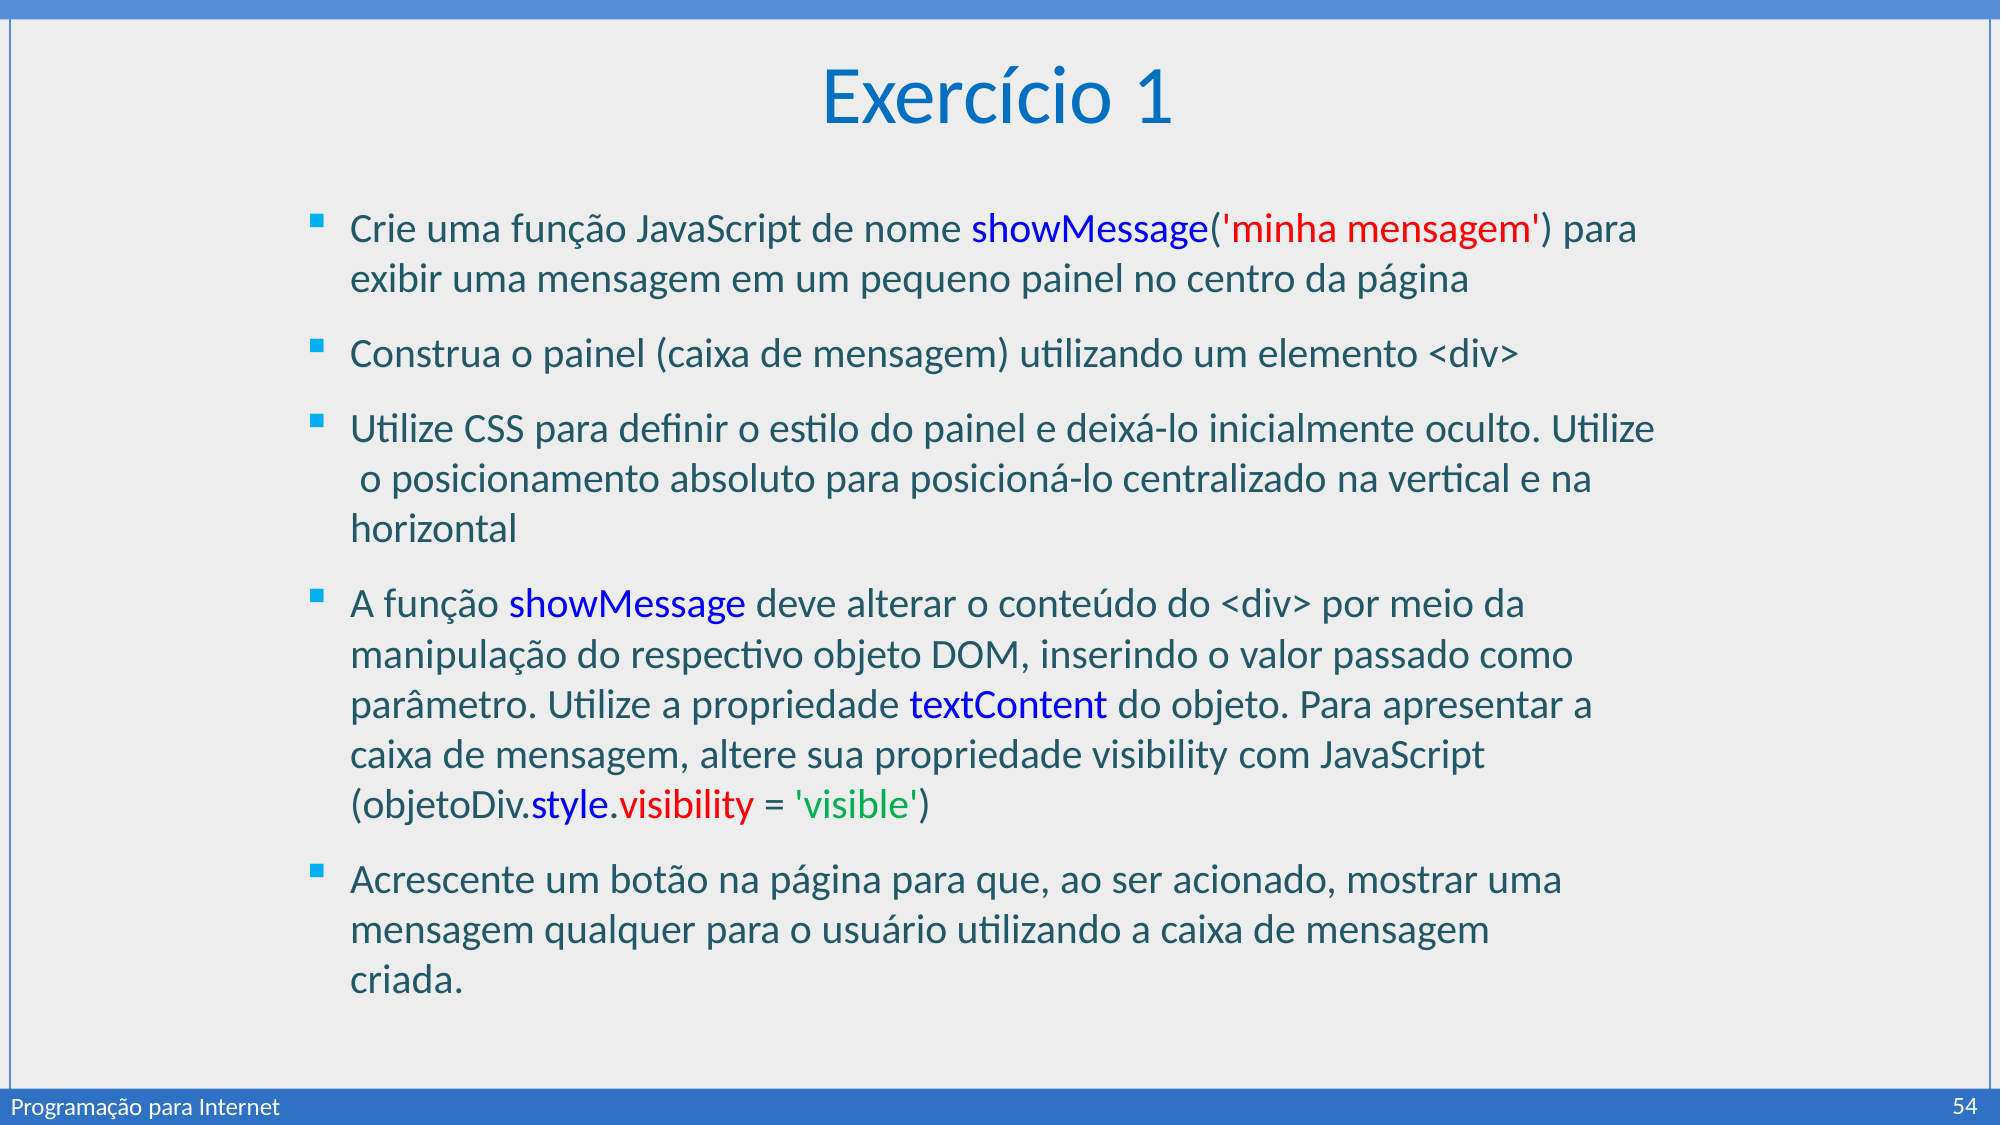

# Exercício 1
Crie uma função JavaScript de nome showMessage('minha mensagem') para
exibir uma mensagem em um pequeno painel no centro da página
Construa o painel (caixa de mensagem) utilizando um elemento <div>
Utilize CSS para definir o estilo do painel e deixá-lo inicialmente oculto. Utilize  o posicionamento absoluto para posicioná-lo centralizado na vertical e na  horizontal
A função showMessage deve alterar o conteúdo do <div> por meio da  manipulação do respectivo objeto DOM, inserindo o valor passado como  parâmetro. Utilize a propriedade textContent do objeto. Para apresentar a  caixa de mensagem, altere sua propriedade visibility com JavaScript  (objetoDiv.style.visibility = 'visible')
Acrescente um botão na página para que, ao ser acionado, mostrar uma
mensagem qualquer para o usuário utilizando a caixa de mensagem criada.
54
Programação para Internet